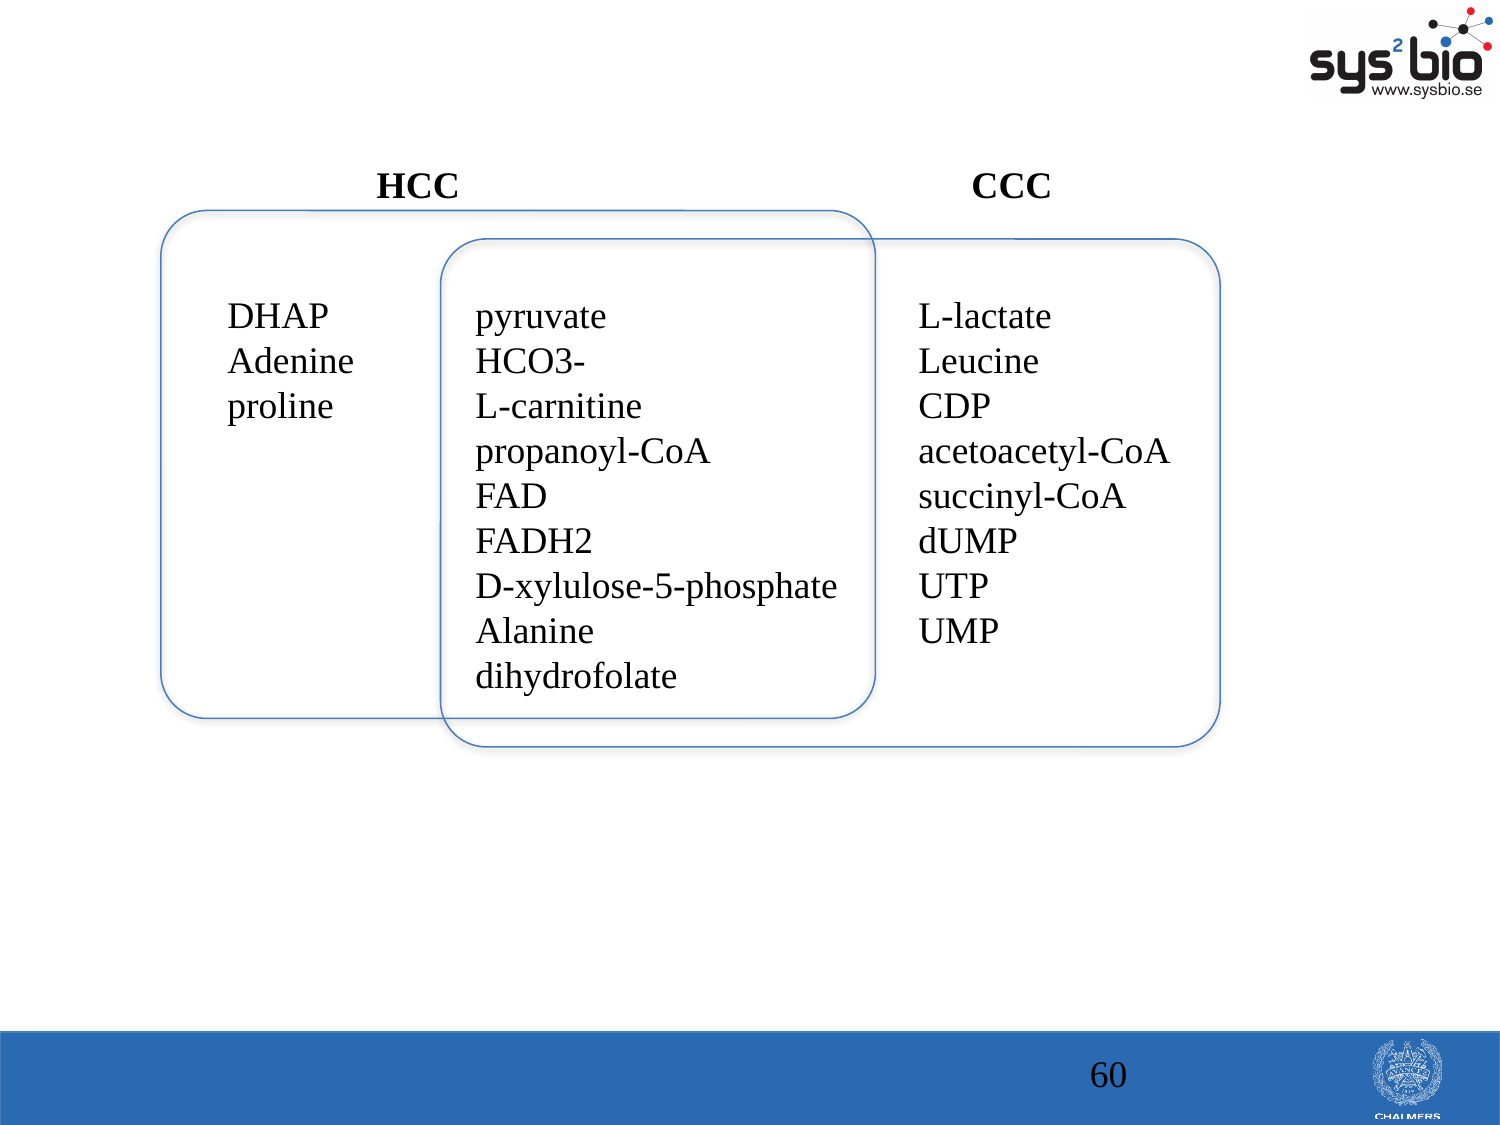

HCC
CCC

DHAP
Adenine
proline
pyruvate
HCO3-
L-carnitine
propanoyl-CoA
FAD
FADH2
D-xylulose-5-phosphate
Alanine
dihydrofolate
L-lactate
Leucine
CDP
acetoacetyl-CoA
succinyl-CoA
dUMP
UTP
UMP
60